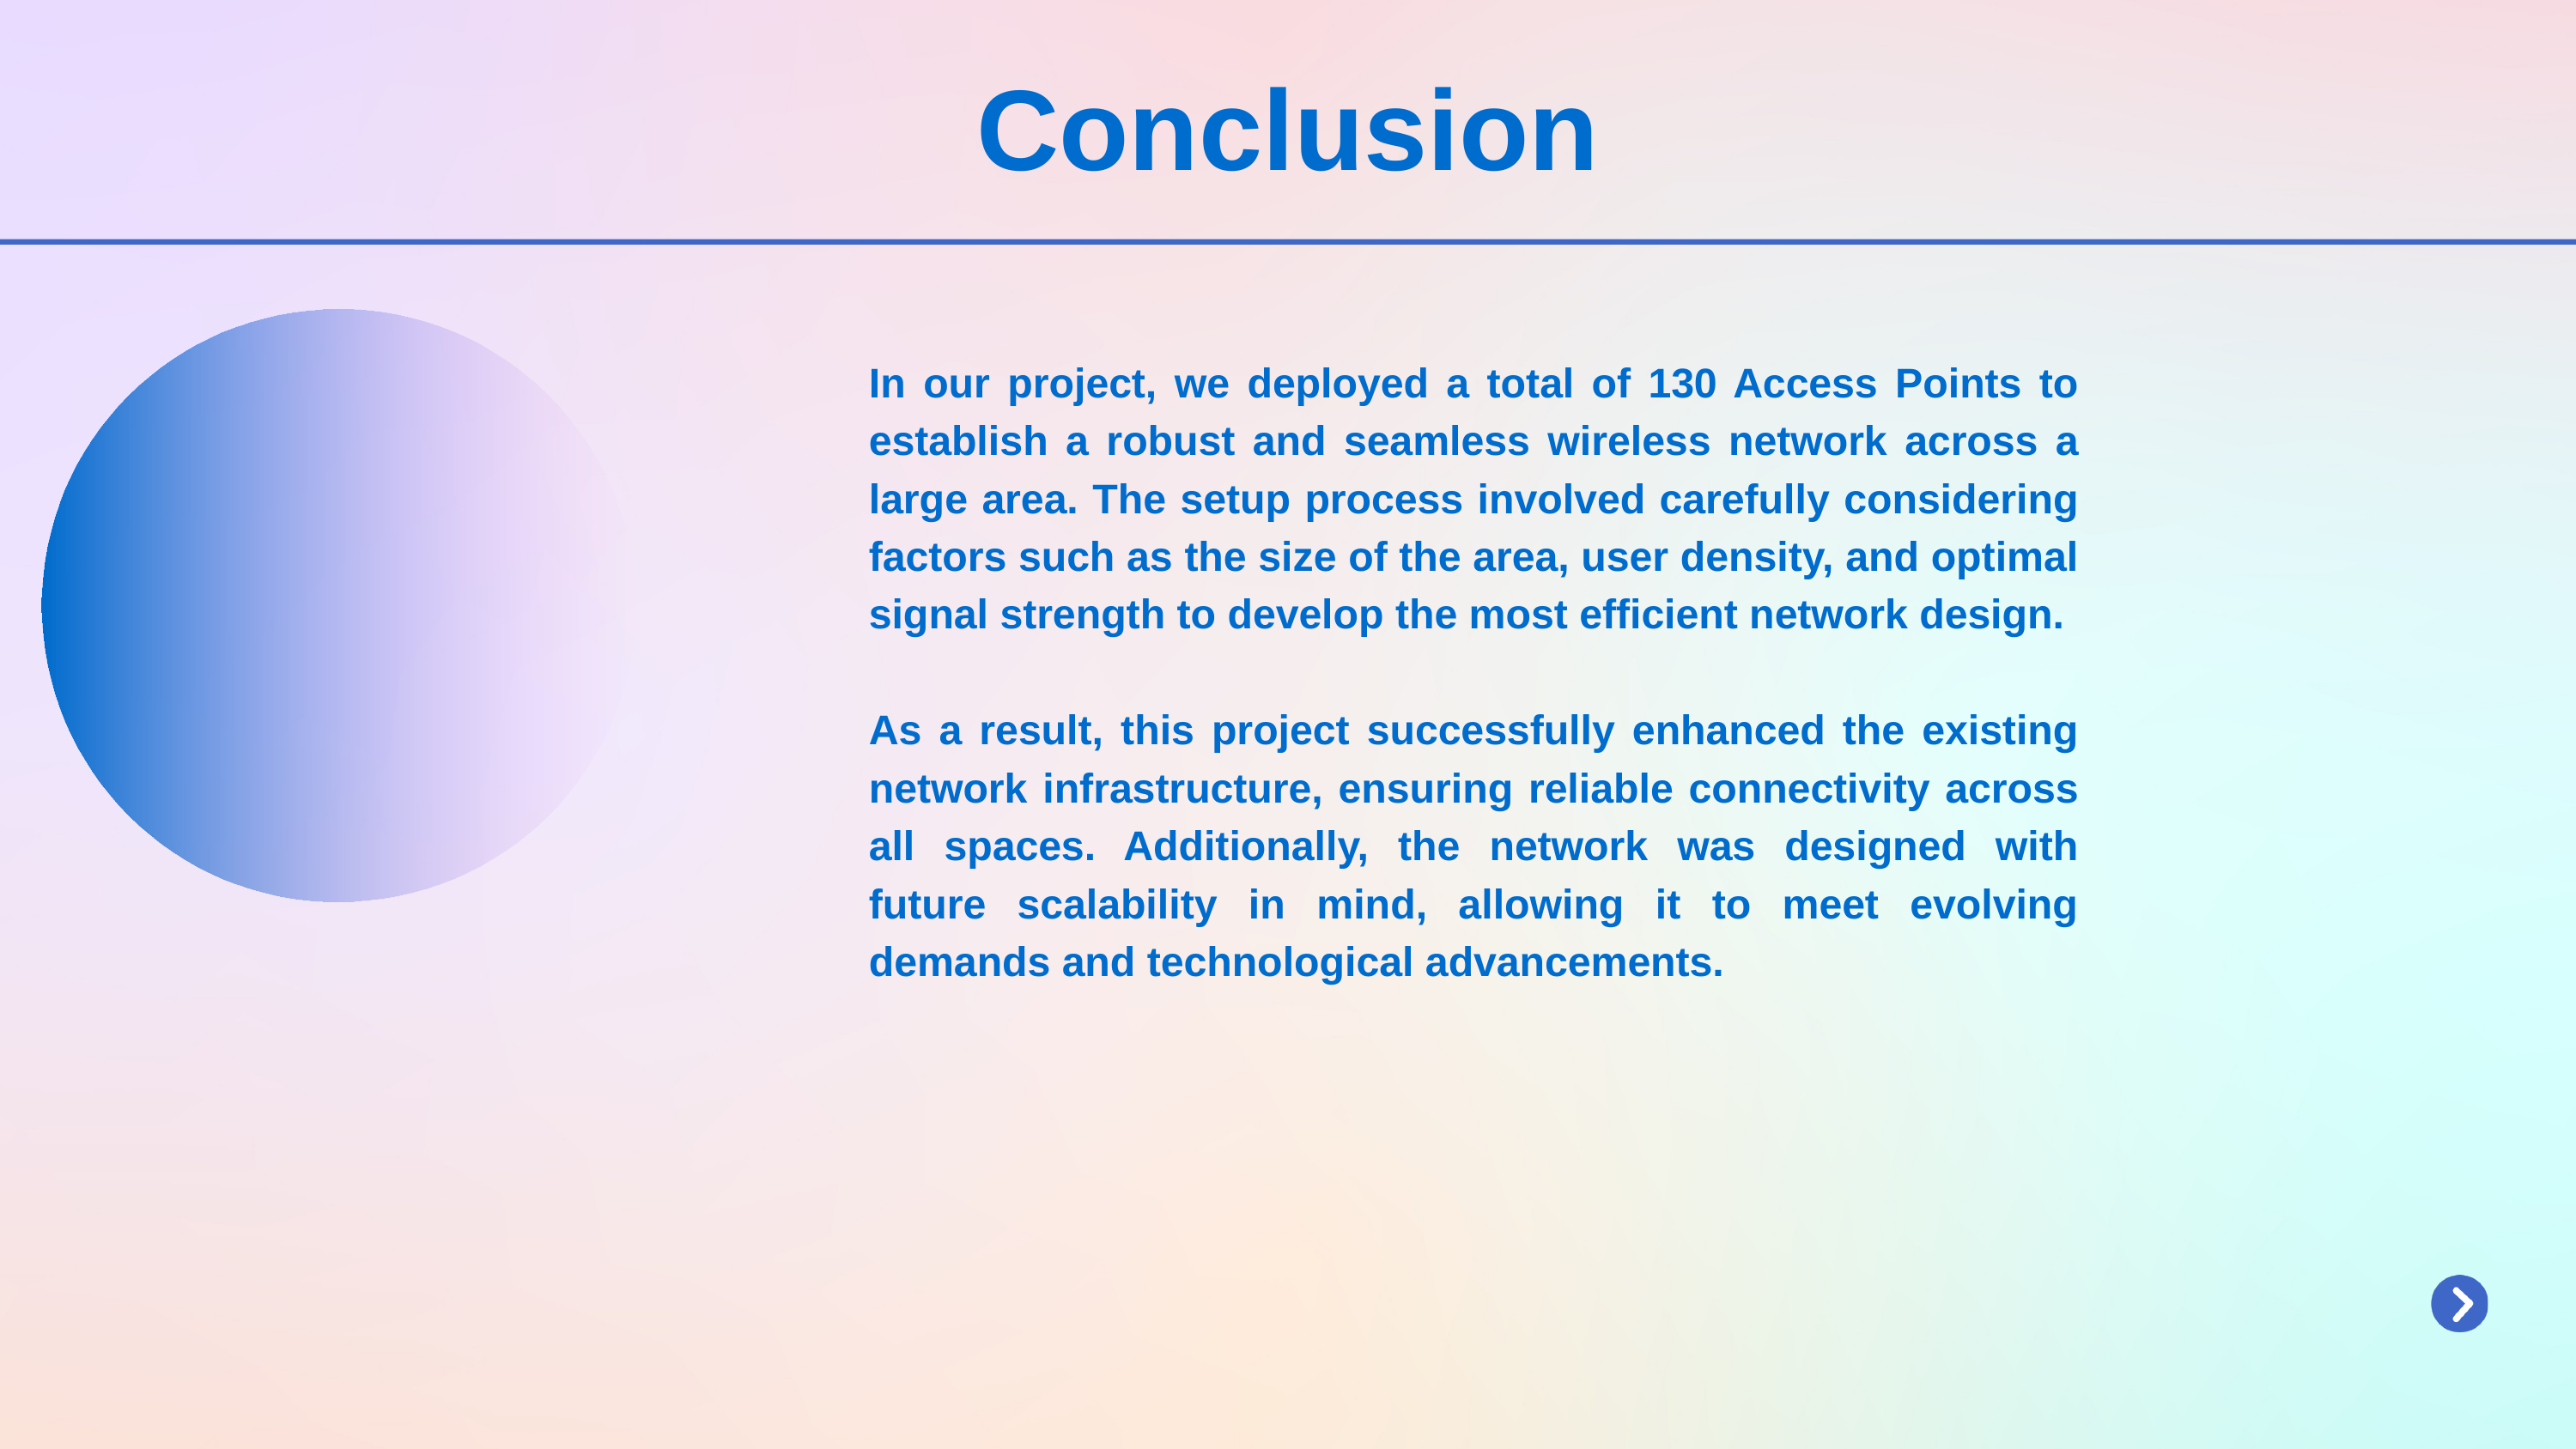

Conclusion

In our project, we deployed a total of 130 Access Points to establish a robust and seamless wireless network across a large area. The setup process involved carefully considering factors such as the size of the area, user density, and optimal signal strength to develop the most efficient network design.

As a result, this project successfully enhanced the existing network infrastructure, ensuring reliable connectivity across all spaces. Additionally, the network was designed with future scalability in mind, allowing it to meet evolving demands and technological advancements.